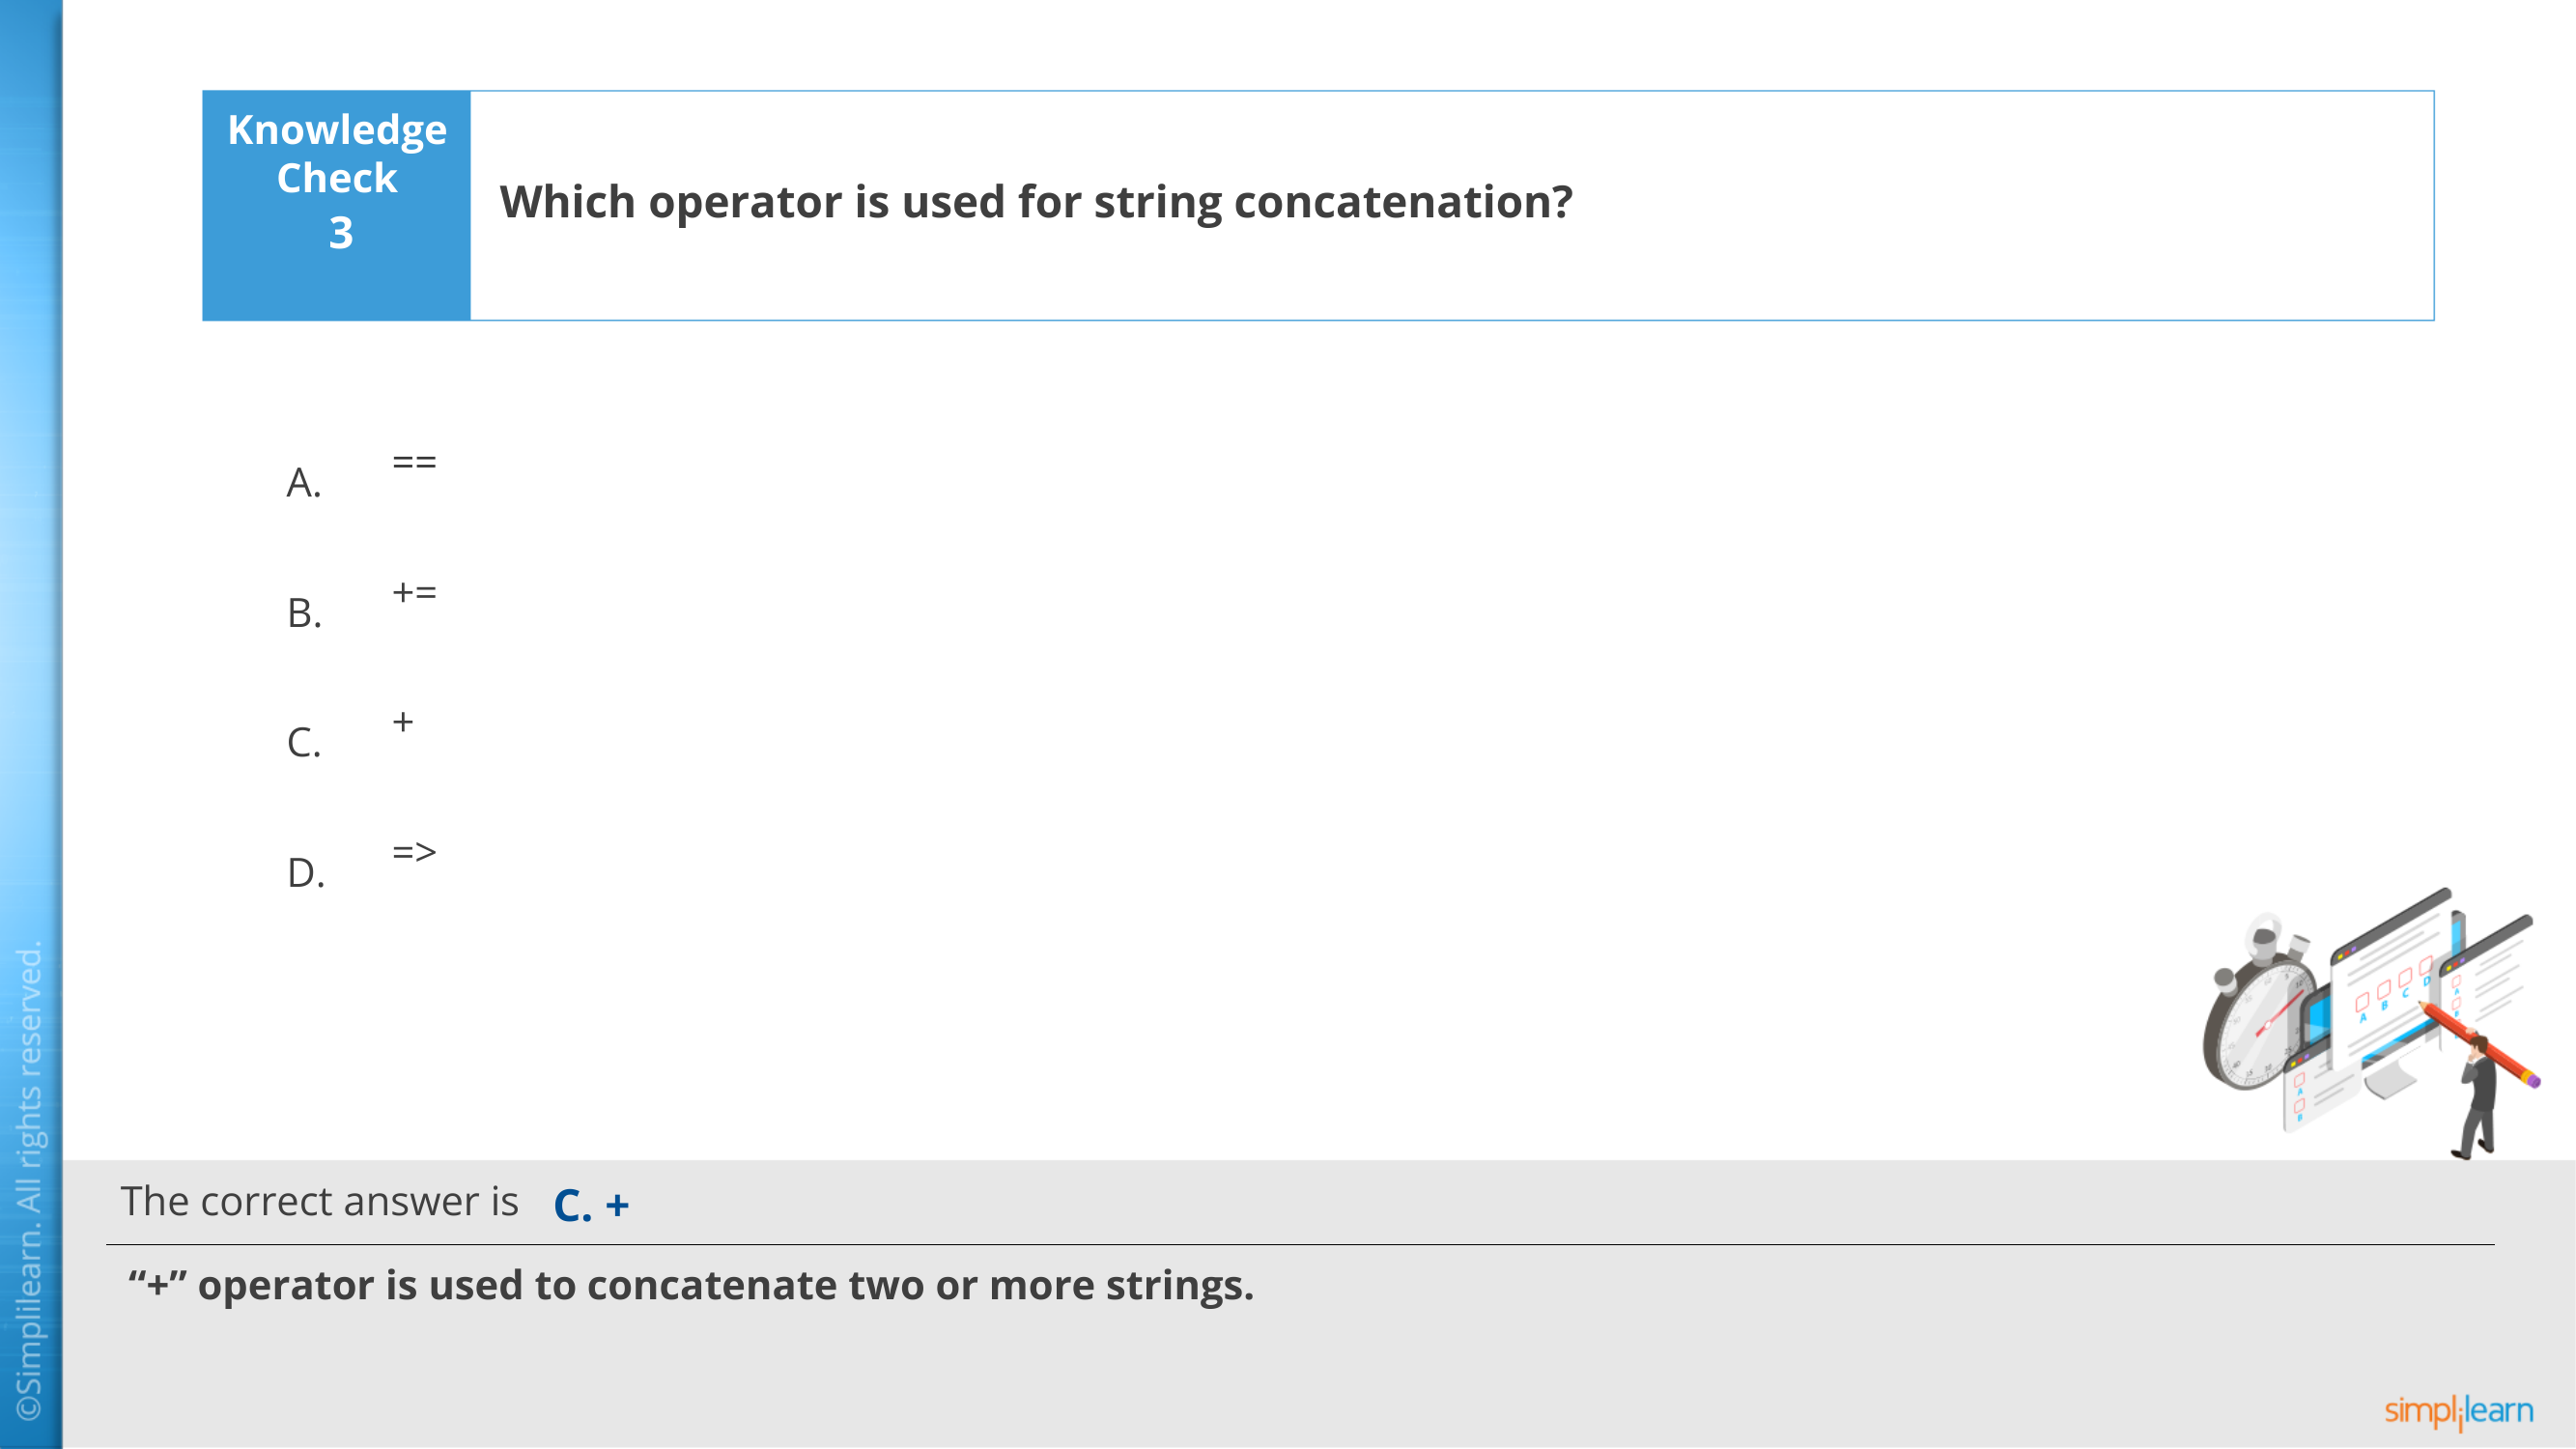

Which operator is used for string concatenation?
3
==
+=
+
=>
C. +
“+” operator is used to concatenate two or more strings.